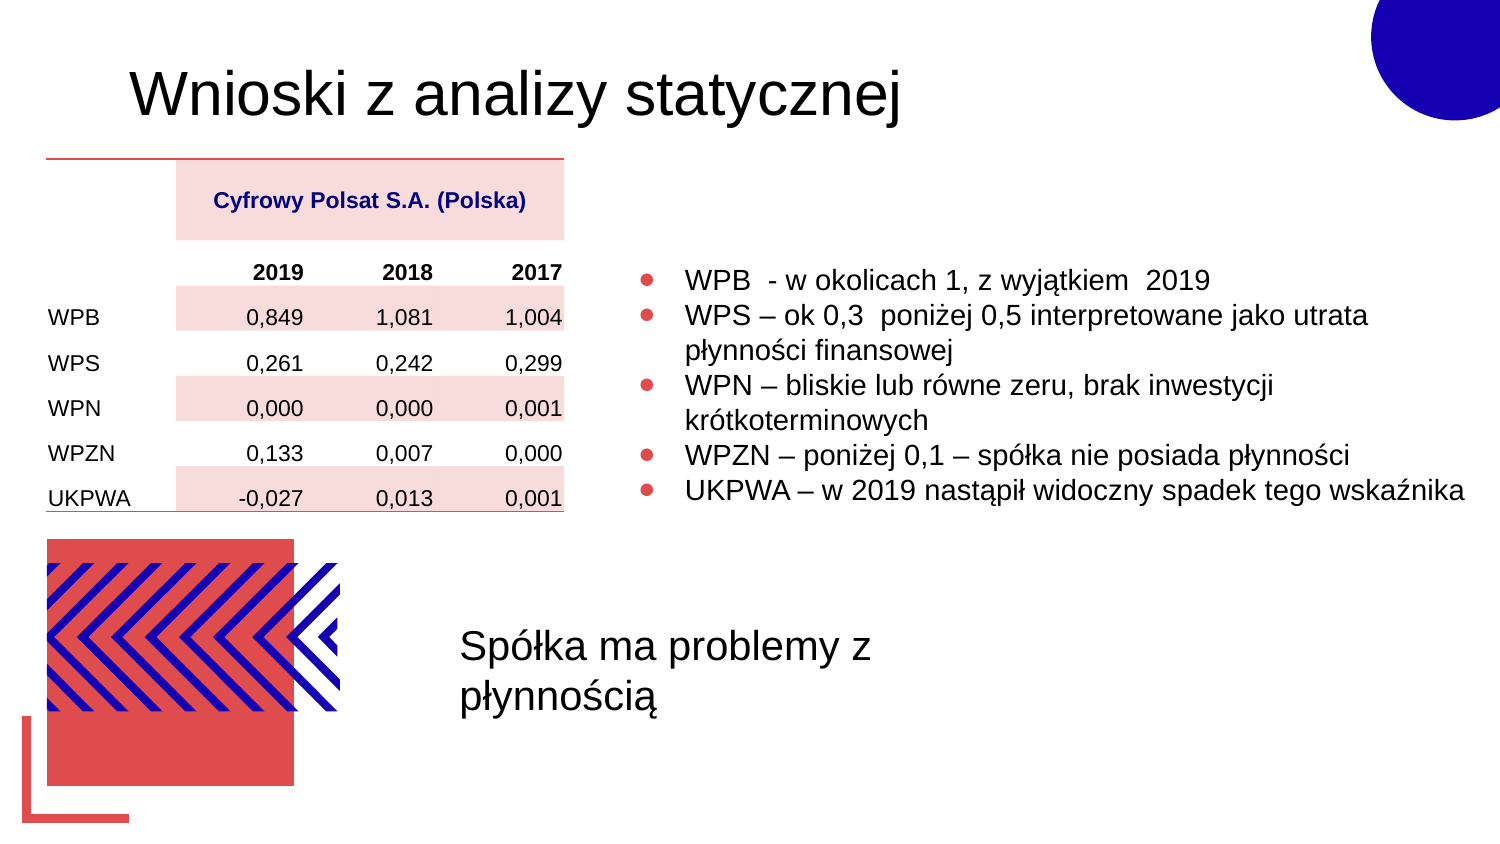

# Wnioski z analizy statycznej
|  | Cyfrowy Polsat S.A. (Polska) |  |  |
| --- | --- | --- | --- |
|  | 2019 | 2018 | 2017 |
| WPB | 0,849 | 1,081 | 1,004 |
| WPS | 0,261 | 0,242 | 0,299 |
| WPN | 0,000 | 0,000 | 0,001 |
| WPZN | 0,133 | 0,007 | 0,000 |
| UKPWA | -0,027 | 0,013 | 0,001 |
WPB  - w okolicach 1, z wyjątkiem  2019
WPS – ok 0,3  poniżej 0,5 interpretowane jako utrata płynności finansowej
WPN – bliskie lub równe zeru, brak inwestycji krótkoterminowych
WPZN – poniżej 0,1 – spółka nie posiada płynności
UKPWA – w 2019 nastąpił widoczny spadek tego wskaźnika

Spółka ma problemy z płynnością